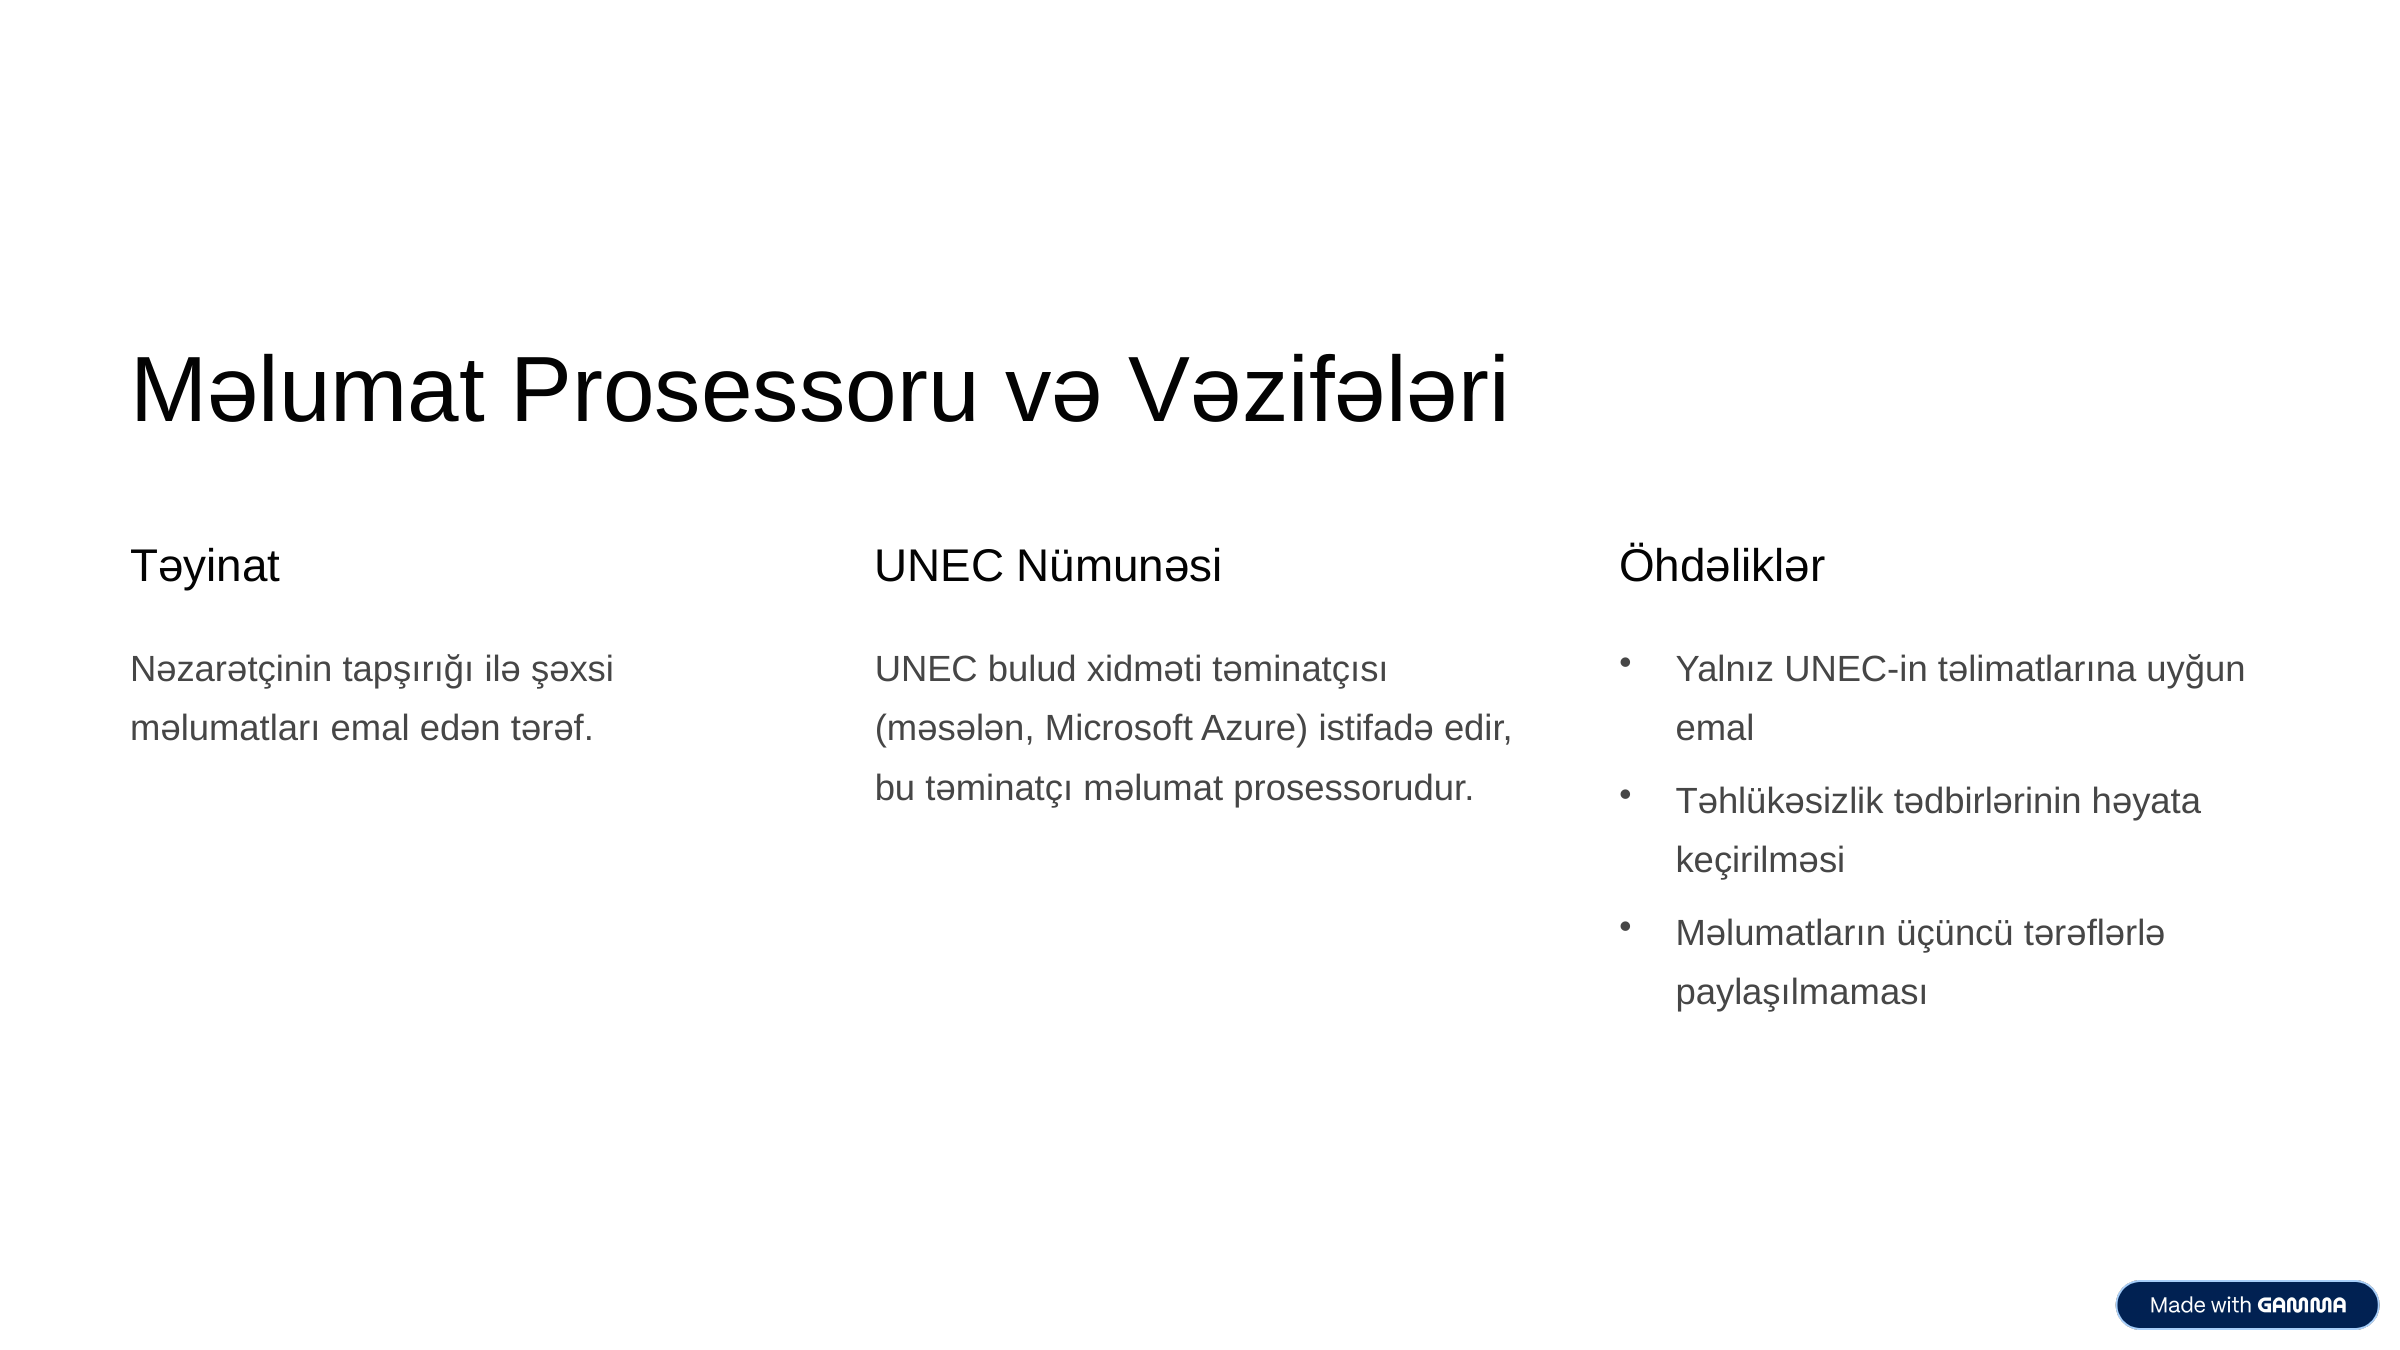

Məlumat Prosessoru və Vəzifələri
Təyinat
UNEC Nümunəsi
Öhdəliklər
Nəzarətçinin tapşırığı ilə şəxsi məlumatları emal edən tərəf.
UNEC bulud xidməti təminatçısı (məsələn, Microsoft Azure) istifadə edir, bu təminatçı məlumat prosessorudur.
Yalnız UNEC-in təlimatlarına uyğun emal
Təhlükəsizlik tədbirlərinin həyata keçirilməsi
Məlumatların üçüncü tərəflərlə paylaşılmaması